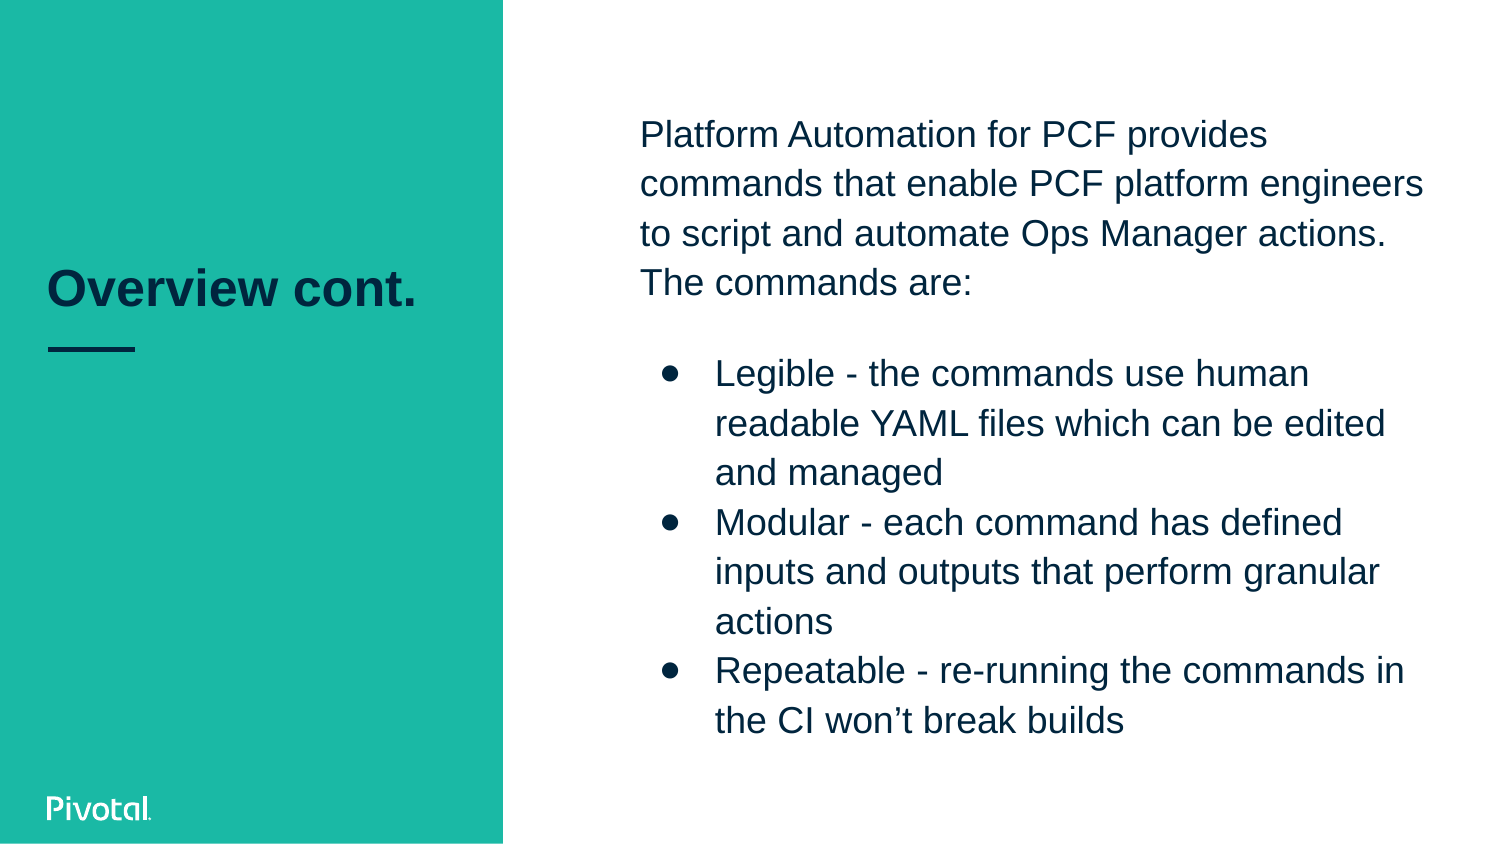

# Overview cont.
Platform Automation for PCF provides commands that enable PCF platform engineers to script and automate Ops Manager actions. The commands are:
Legible - the commands use human readable YAML files which can be edited and managed
Modular - each command has defined inputs and outputs that perform granular actions
Repeatable - re-running the commands in the CI won’t break builds